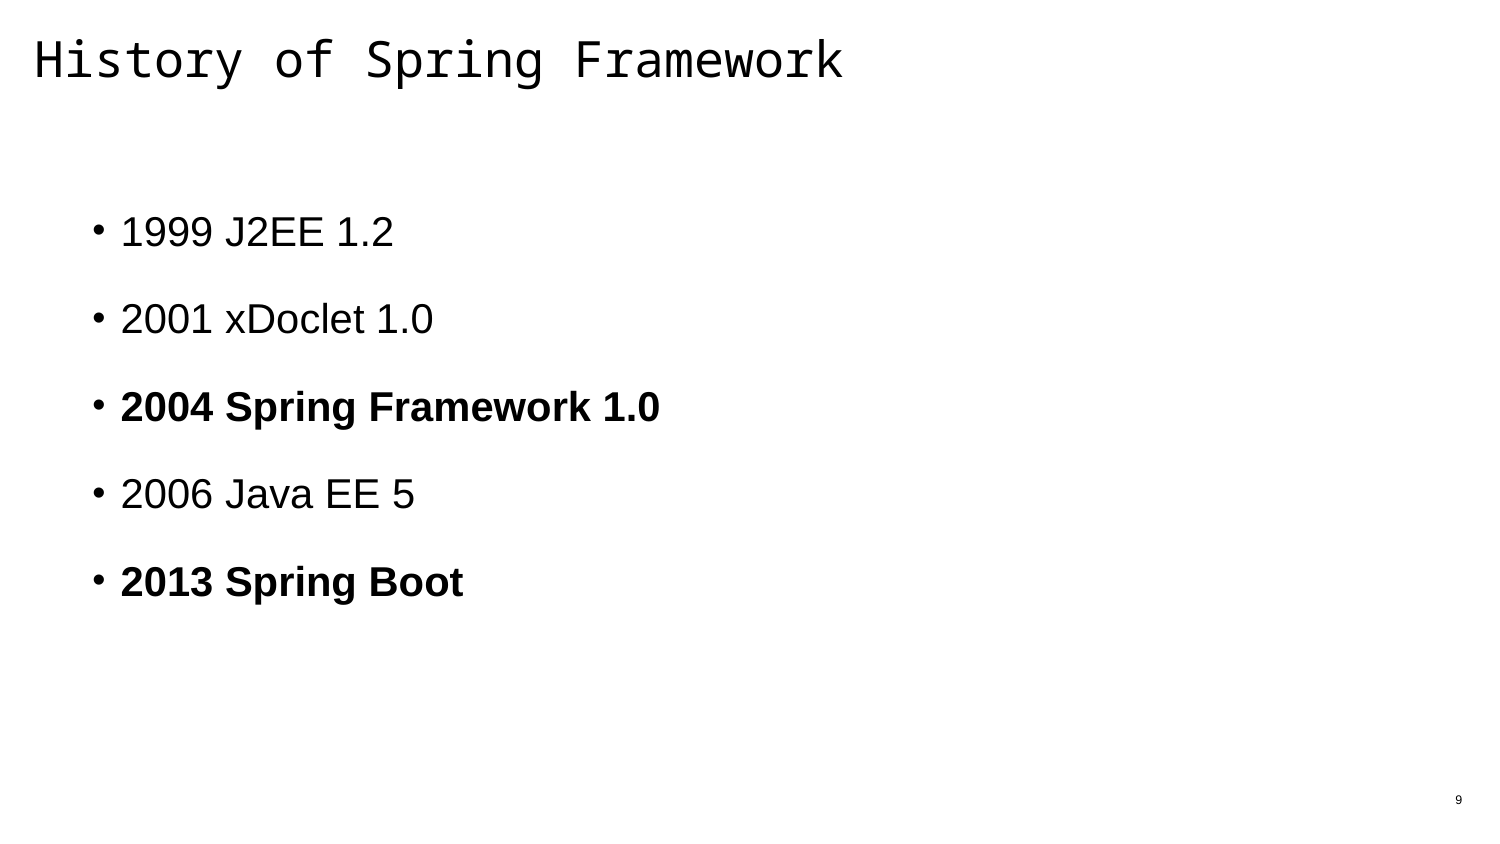

# History of Spring Framework
1999 J2EE 1.2
2001 xDoclet 1.0
2004 Spring Framework 1.0
2006 Java EE 5
2013 Spring Boot

9